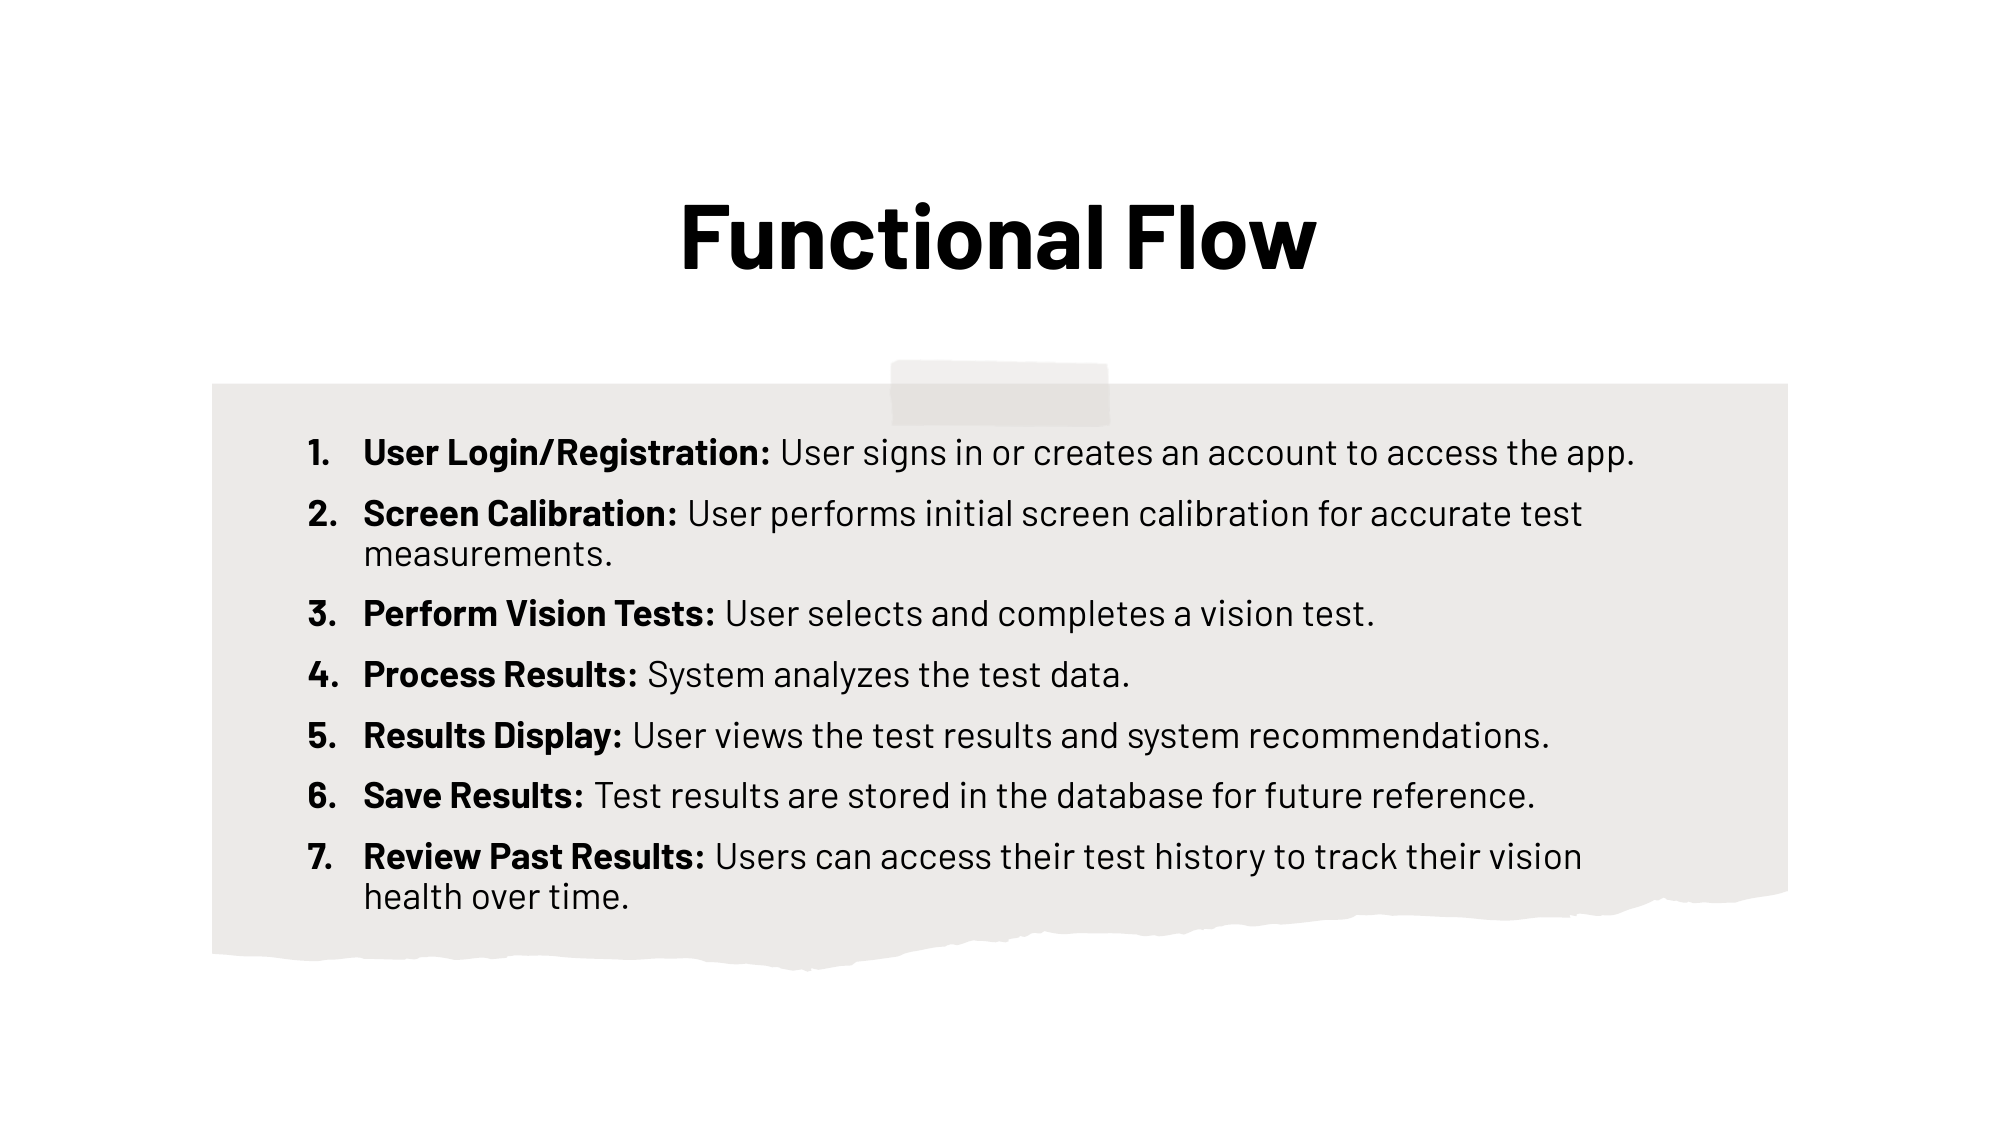

# Functional Flow

User Login/Registration: User signs in or creates an account to access the app.
Screen Calibration: User performs initial screen calibration for accurate test measurements.
Perform Vision Tests: User selects and completes a vision test.
Process Results: System analyzes the test data.
Results Display: User views the test results and system recommendations.
Save Results: Test results are stored in the database for future reference.
Review Past Results: Users can access their test history to track their vision health over time.
11